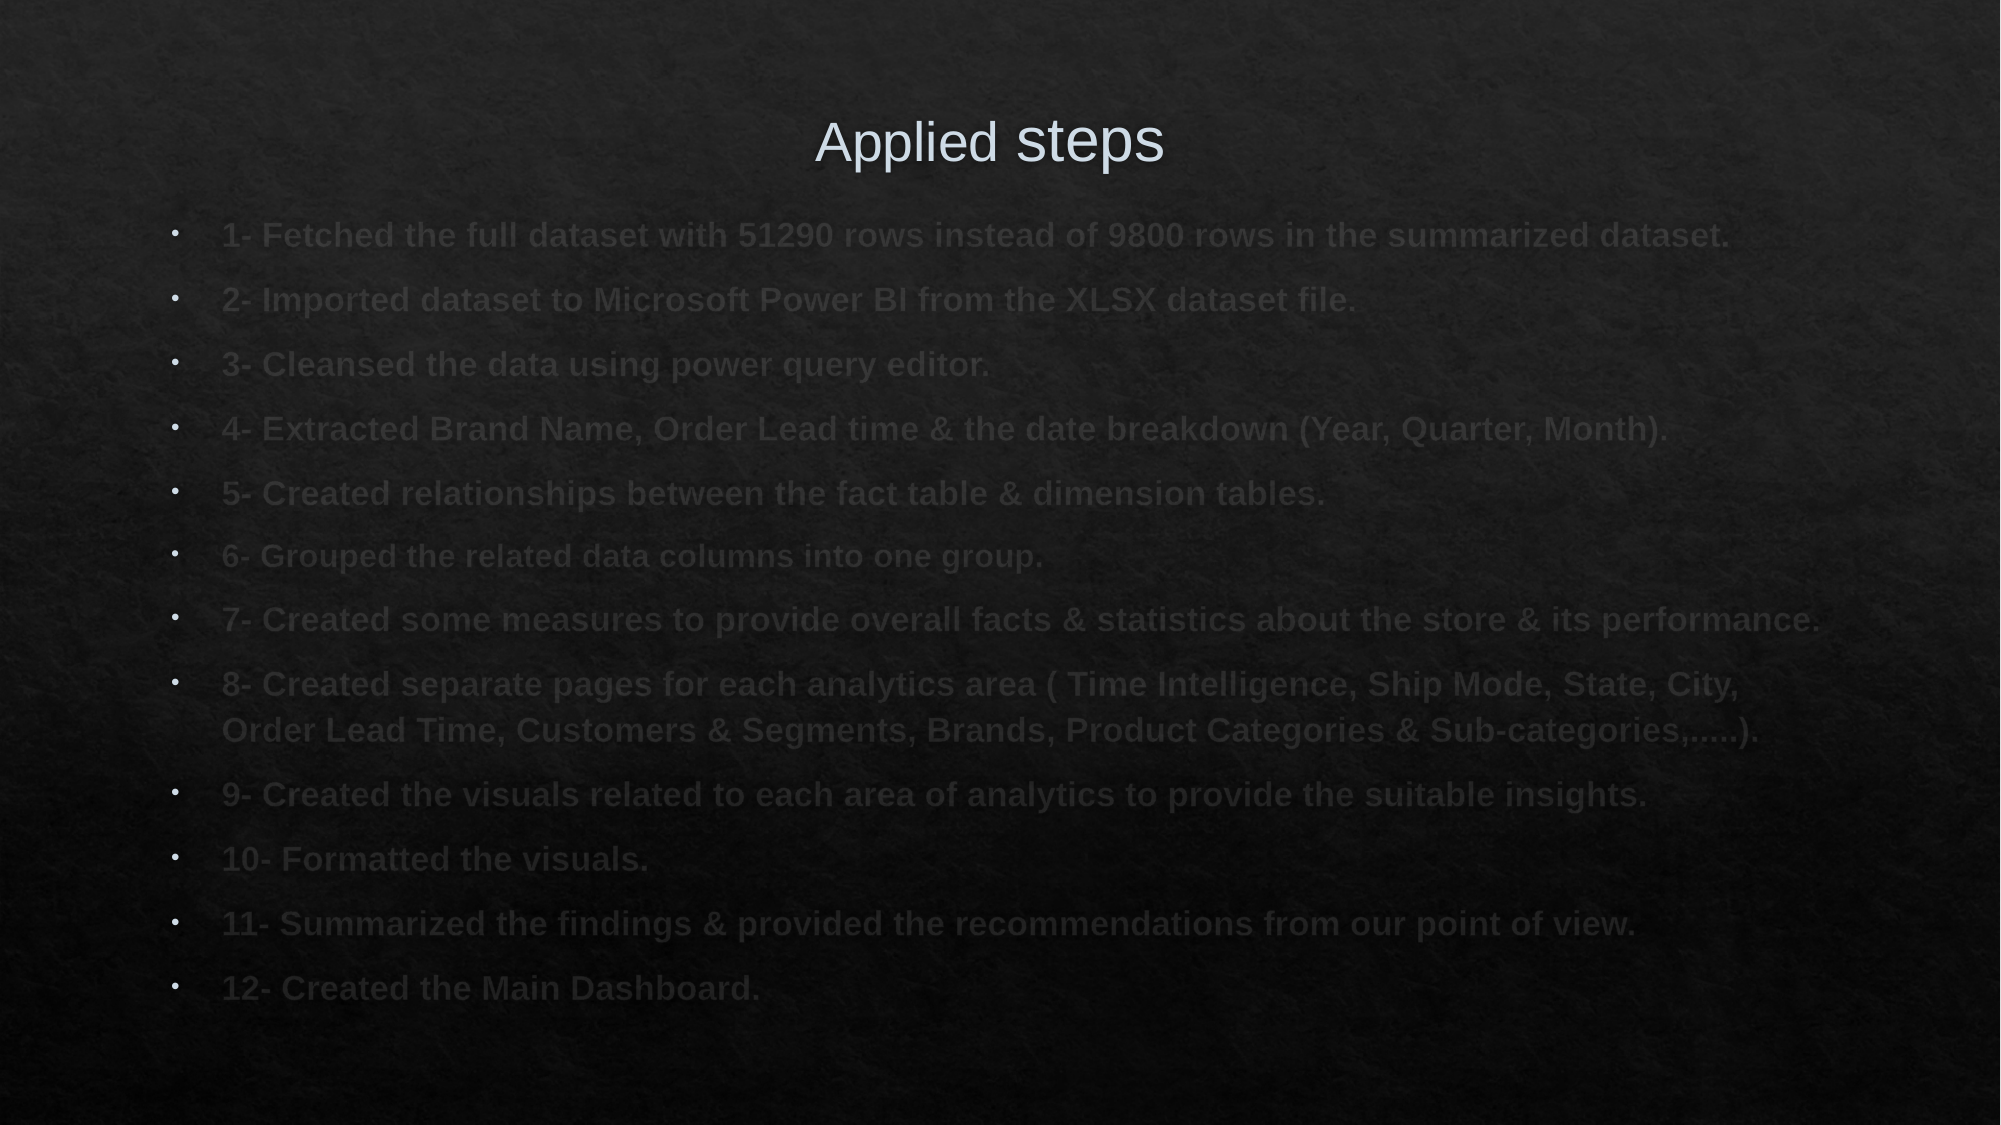

# Applied steps
1- Fetched the full dataset with 51290 rows instead of 9800 rows in the summarized dataset.
2- Imported dataset to Microsoft Power BI from the XLSX dataset file.
3- Cleansed the data using power query editor.
4- Extracted Brand Name, Order Lead time & the date breakdown (Year, Quarter, Month).
5- Created relationships between the fact table & dimension tables.
6- Grouped the related data columns into one group.
7- Created some measures to provide overall facts & statistics about the store & its performance.
8- Created separate pages for each analytics area ( Time Intelligence, Ship Mode, State, City, Order Lead Time, Customers & Segments, Brands, Product Categories & Sub-categories,.....).
9- Created the visuals related to each area of analytics to provide the suitable insights.
10- Formatted the visuals.
11- Summarized the findings & provided the recommendations from our point of view.
12- Created the Main Dashboard.